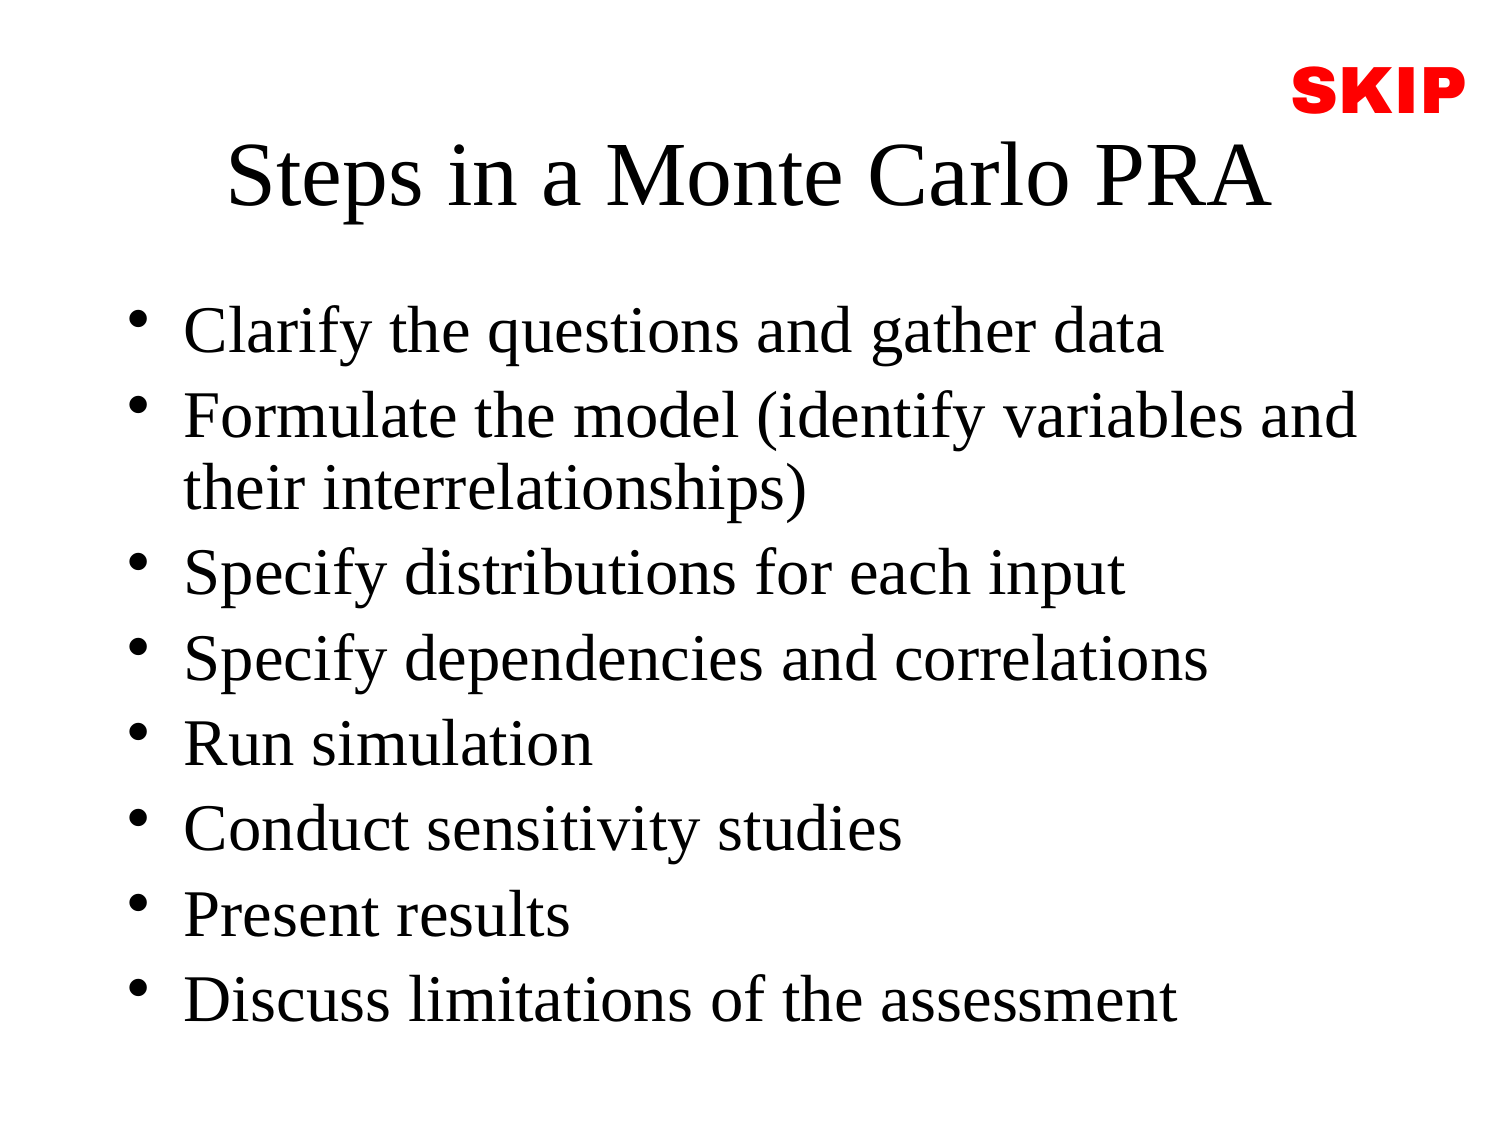

SKIP
# Steps in a Monte Carlo PRA
Clarify the questions and gather data
Formulate the model (identify variables and their interrelationships)
Specify distributions for each input
Specify dependencies and correlations
Run simulation
Conduct sensitivity studies
Present results
Discuss limitations of the assessment